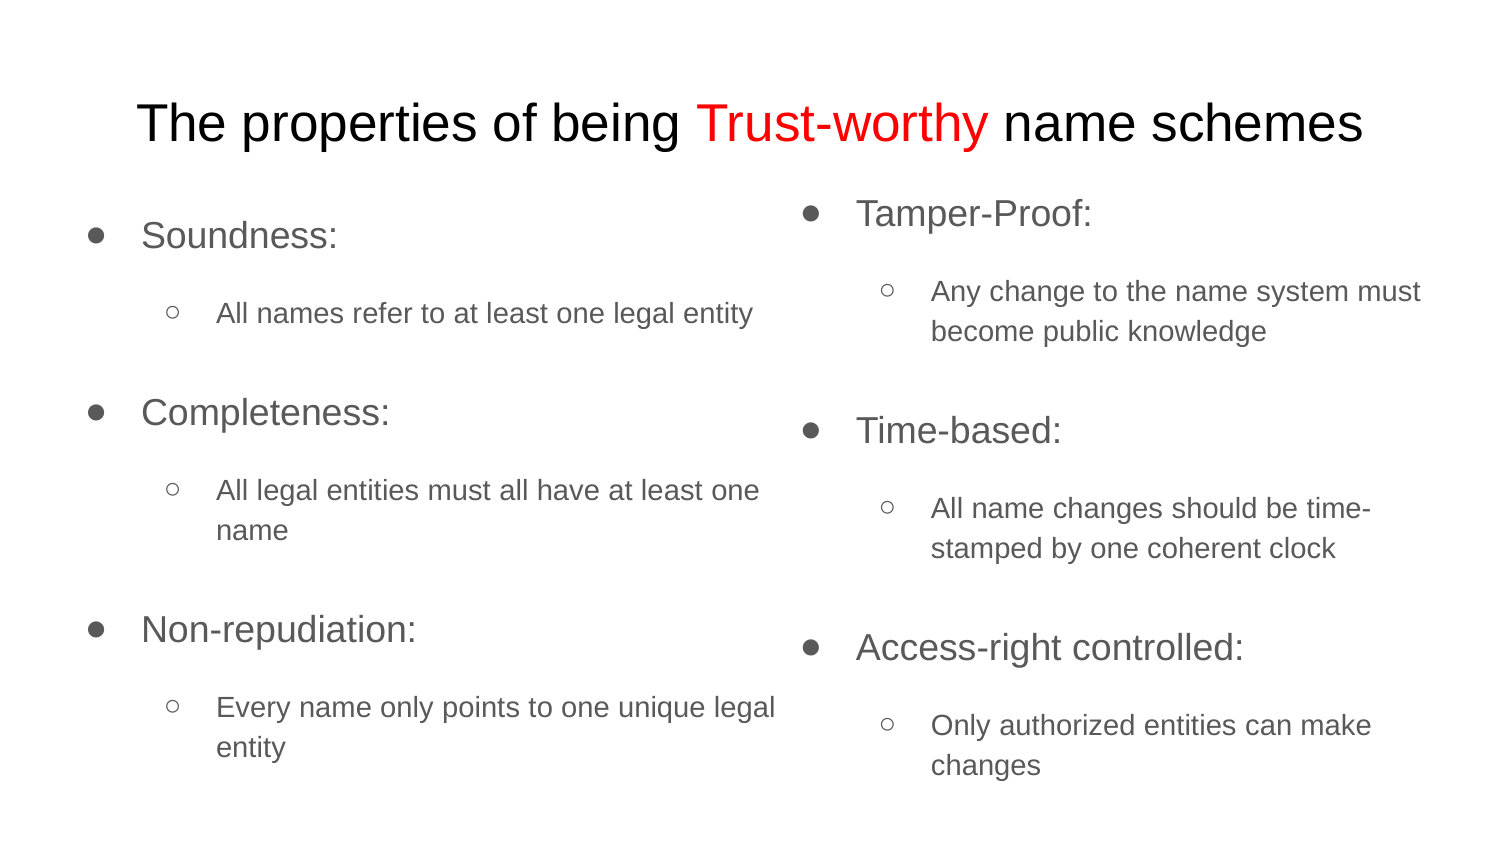

# The properties of being Trust-worthy name schemes
Tamper-Proof:
Any change to the name system must become public knowledge

Time-based:
All name changes should be time-stamped by one coherent clock

Access-right controlled:
Only authorized entities can make changes
Soundness:
All names refer to at least one legal entity

Completeness:
All legal entities must all have at least one name

Non-repudiation:
Every name only points to one unique legal entity
Huawei VP Mr. Yang Shaoqing
RICH 70 Tsinghua SEA Cloud Forum, Sep 14, 2020
 H. E. Bambang Brodjonegoro,
Minister of Research & Technology, Indonesia